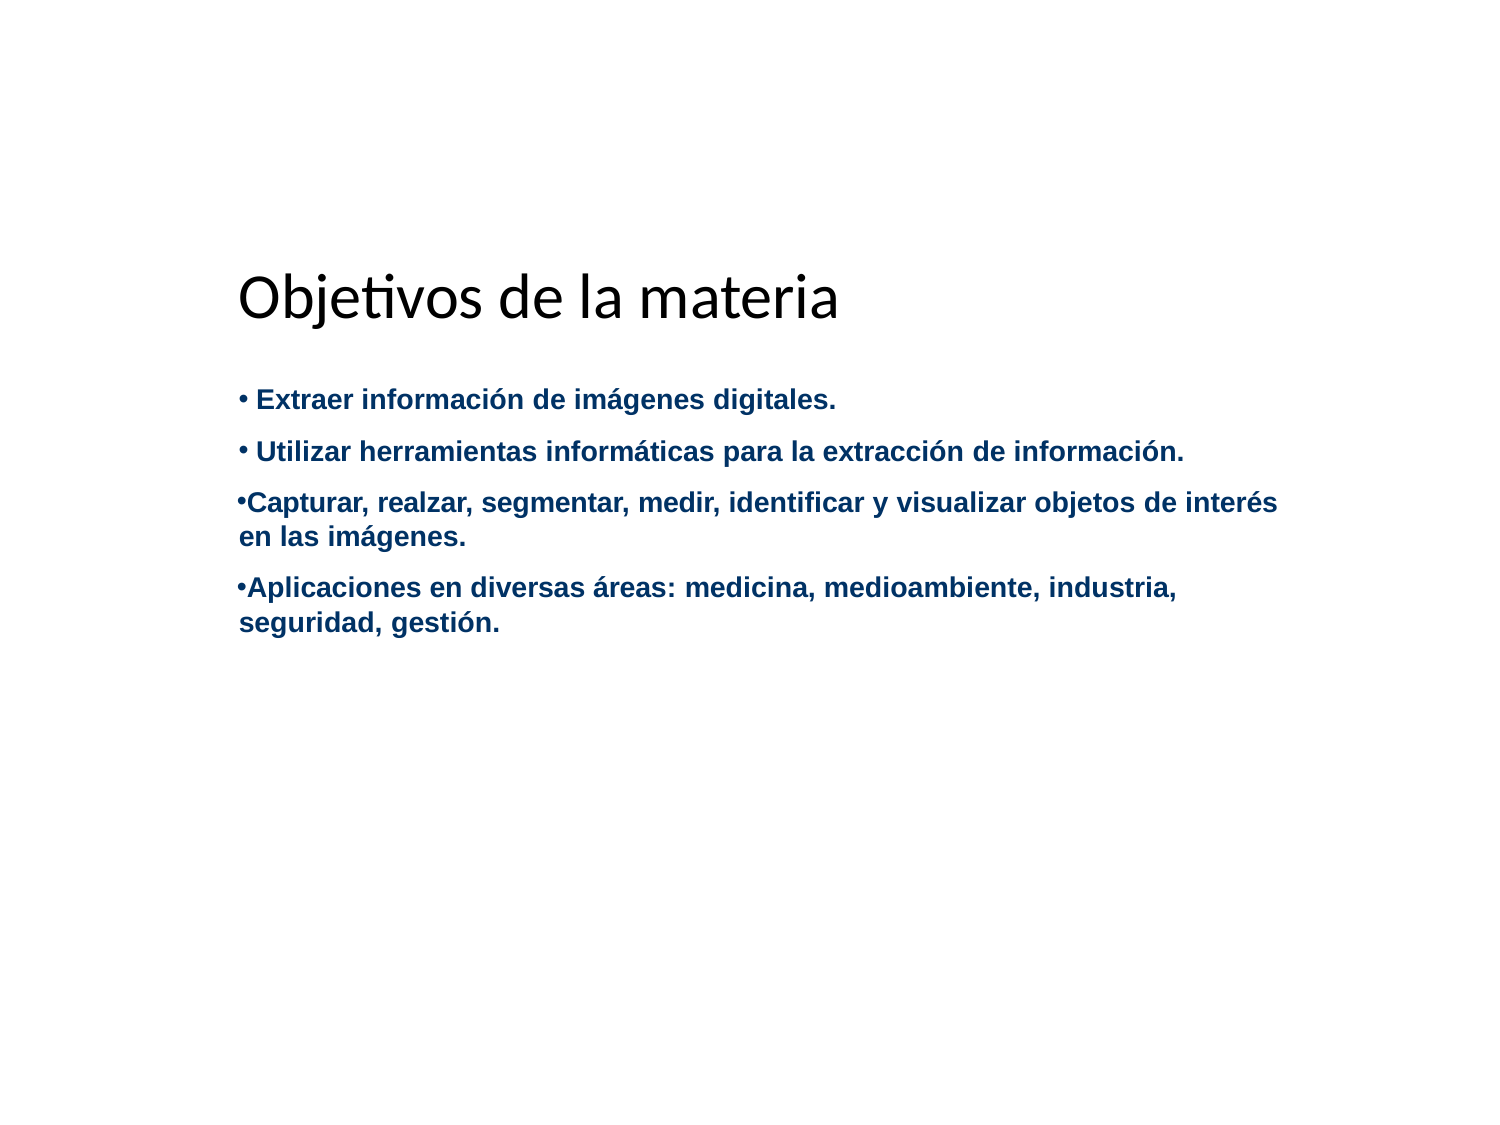

# Objetivos de la materia
Extraer información de imágenes digitales.
Utilizar herramientas informáticas para la extracción de información.
Capturar, realzar, segmentar, medir, identificar y visualizar objetos de interés  en las imágenes.
Aplicaciones en diversas áreas: medicina, medioambiente, industria,  seguridad, gestión.